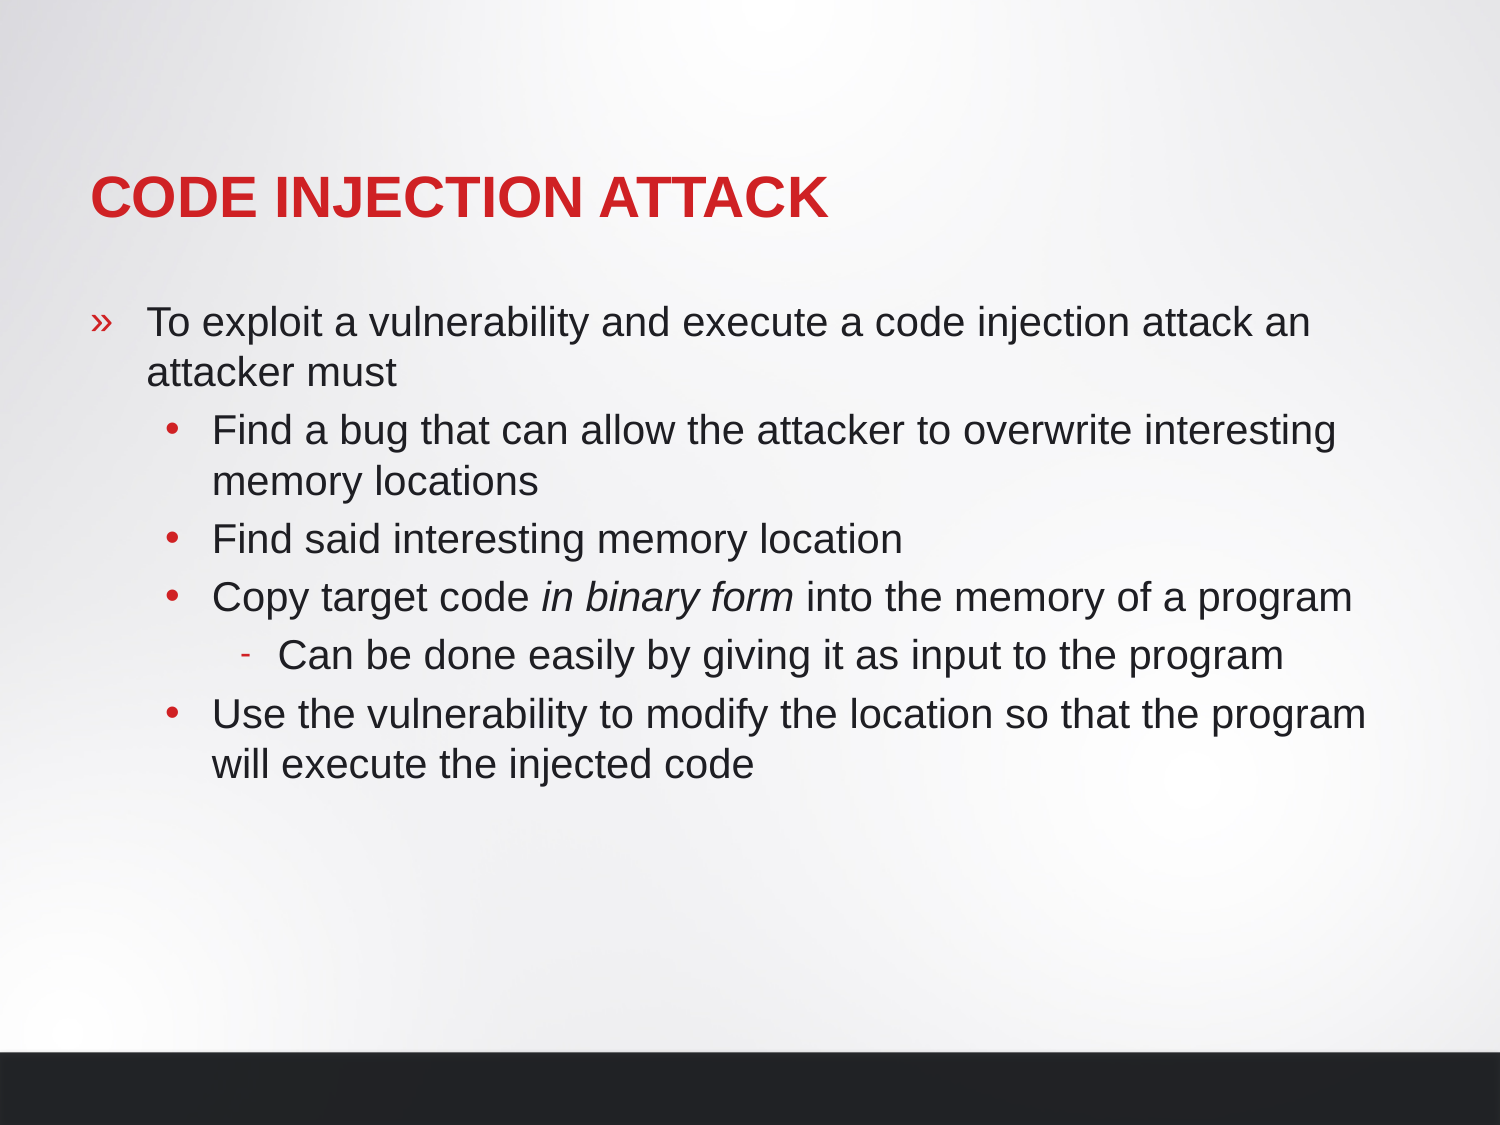

# Code injection attack
To exploit a vulnerability and execute a code injection attack an attacker must
Find a bug that can allow the attacker to overwrite interesting memory locations
Find said interesting memory location
Copy target code in binary form into the memory of a program
Can be done easily by giving it as input to the program
Use the vulnerability to modify the location so that the program will execute the injected code